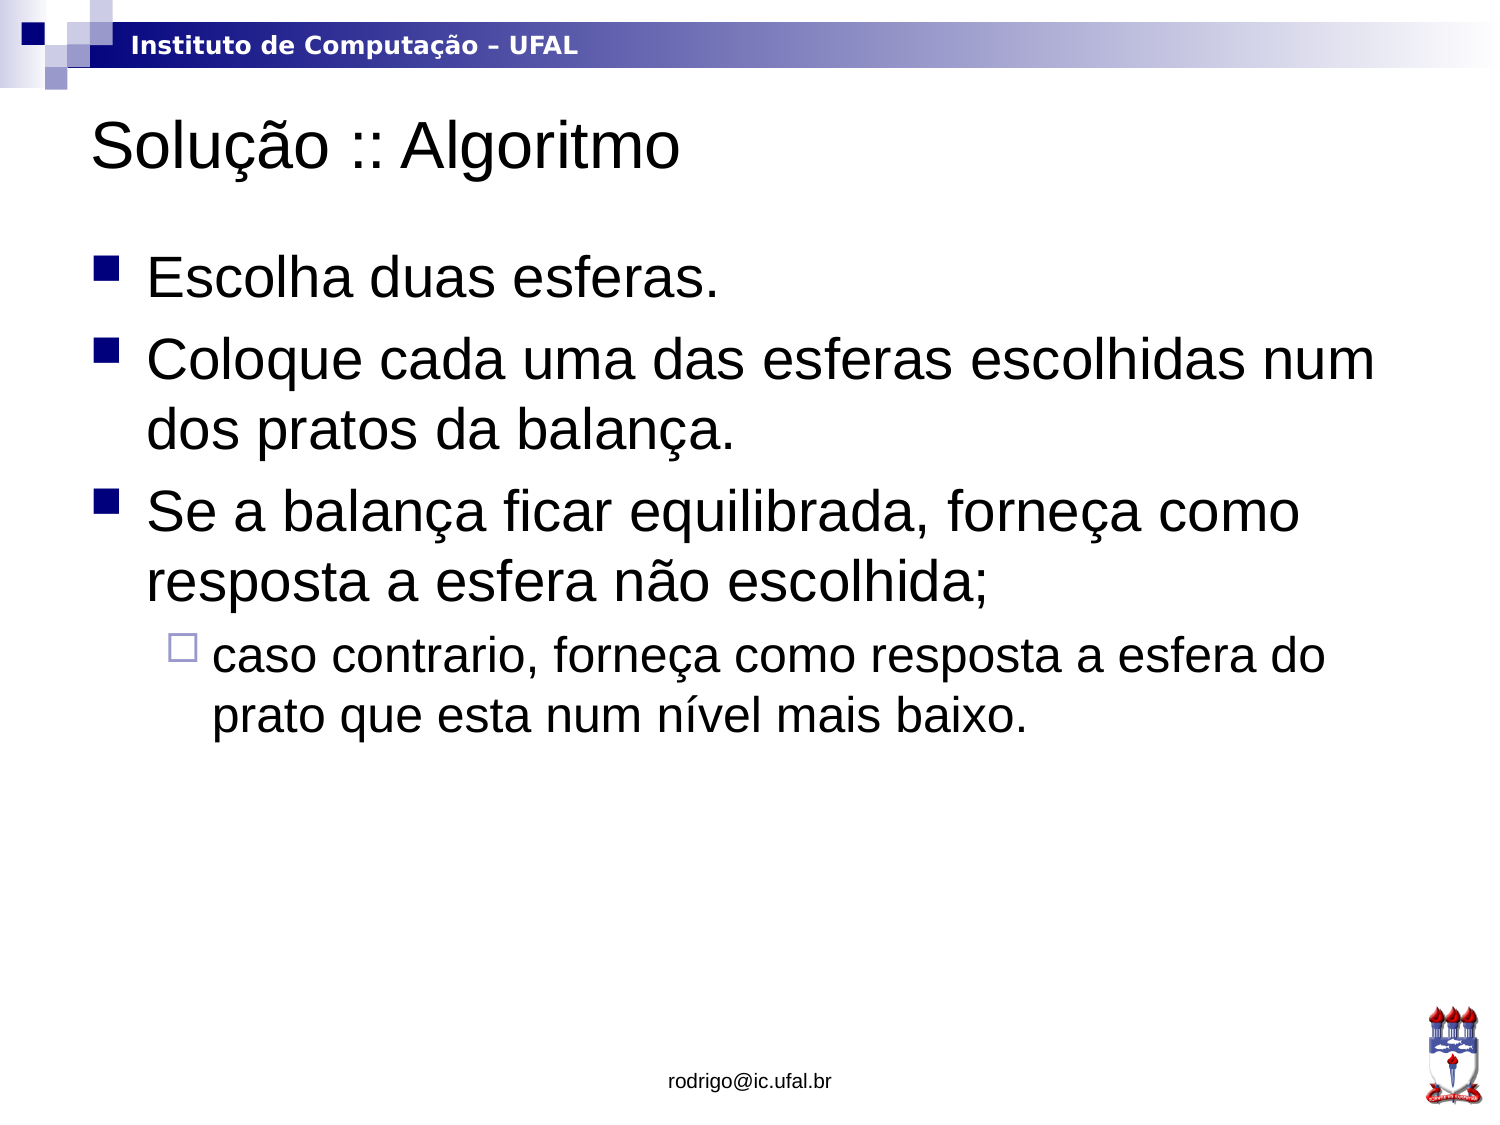

# Solução :: Algoritmo
Escolha duas esferas.
Coloque cada uma das esferas escolhidas num dos pratos da balança.
Se a balança ficar equilibrada, forneça como resposta a esfera não escolhida;
caso contrario, forneça como resposta a esfera do prato que esta num nível mais baixo.
rodrigo@ic.ufal.br